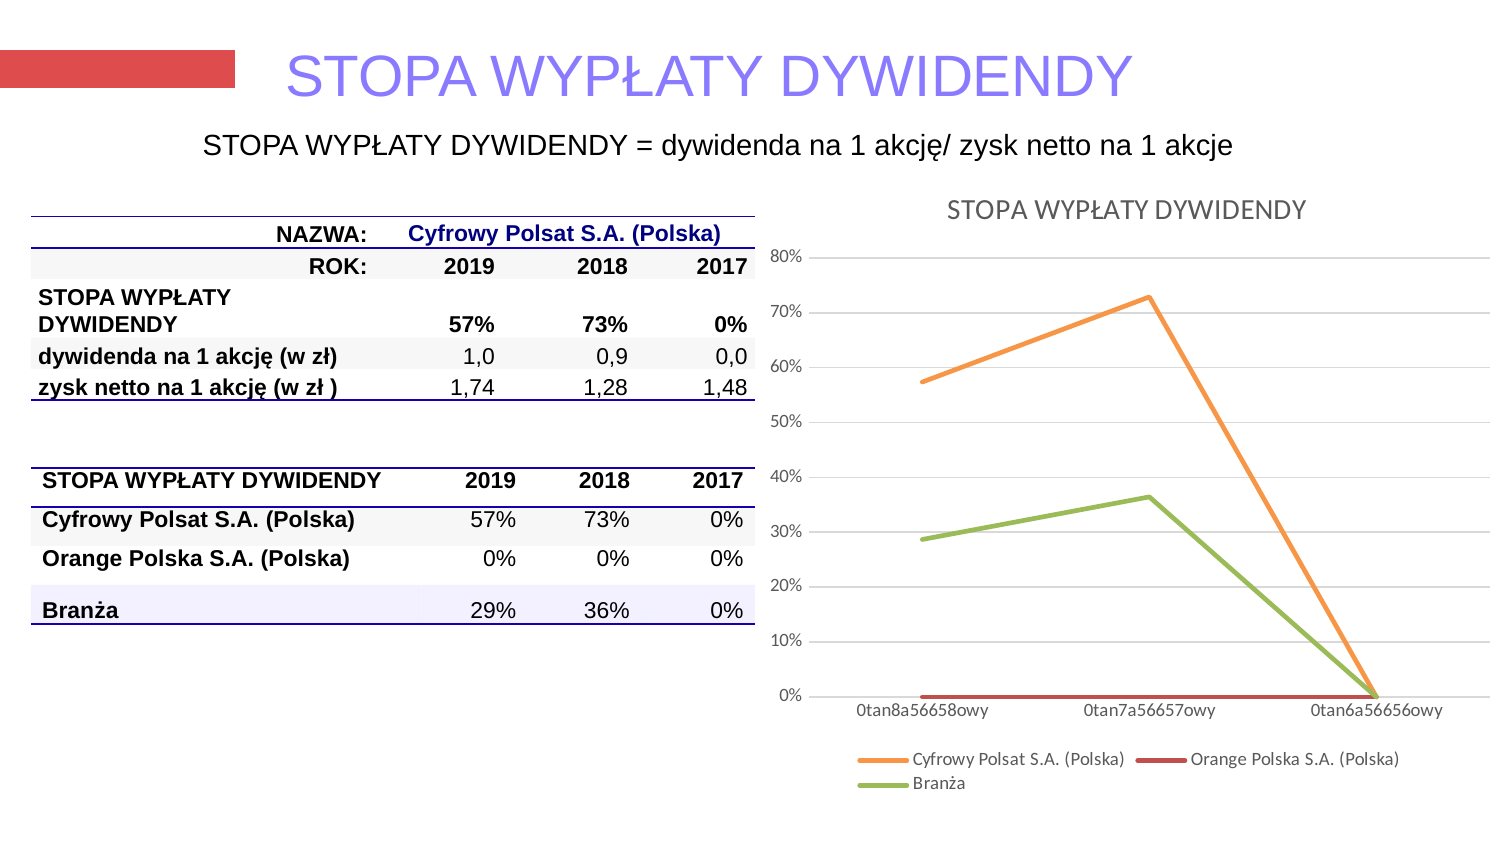

# STOPA WYPŁATY DYWIDENDY
STOPA WYPŁATY DYWIDENDY = dywidenda na 1 akcję/ zysk netto na 1 akcje

### Chart: STOPA WYPŁATY DYWIDENDY

| Category | Cyfrowy Polsat S.A. (Polska) | Orange Polska S.A. (Polska) | Branża |
|---|---|---|---|
| 2019 | 0.5737897003409295 | 0.0 | 0.28689485017046473 |
| 2018 | 0.7288052934689376 | 0.0 | 0.3644026467344688 |
| 2017 | 0.0 | 0.0 | 0.0 |
| NAZWA: | Cyfrowy Polsat S.A. (Polska) |  |  |
| --- | --- | --- | --- |
| ROK: | 2019 | 2018 | 2017 |
| STOPA WYPŁATY DYWIDENDY | 57% | 73% | 0% |
| dywidenda na 1 akcję (w zł) | 1,0 | 0,9 | 0,0 |
| zysk netto na 1 akcję (w zł ) | 1,74 | 1,28 | 1,48 |
| STOPA WYPŁATY DYWIDENDY | 2019 | 2018 | 2017 |
| --- | --- | --- | --- |
| Cyfrowy Polsat S.A. (Polska) | 57% | 73% | 0% |
| Orange Polska S.A. (Polska) | 0% | 0% | 0% |
| Branża | 29% | 36% | 0% |